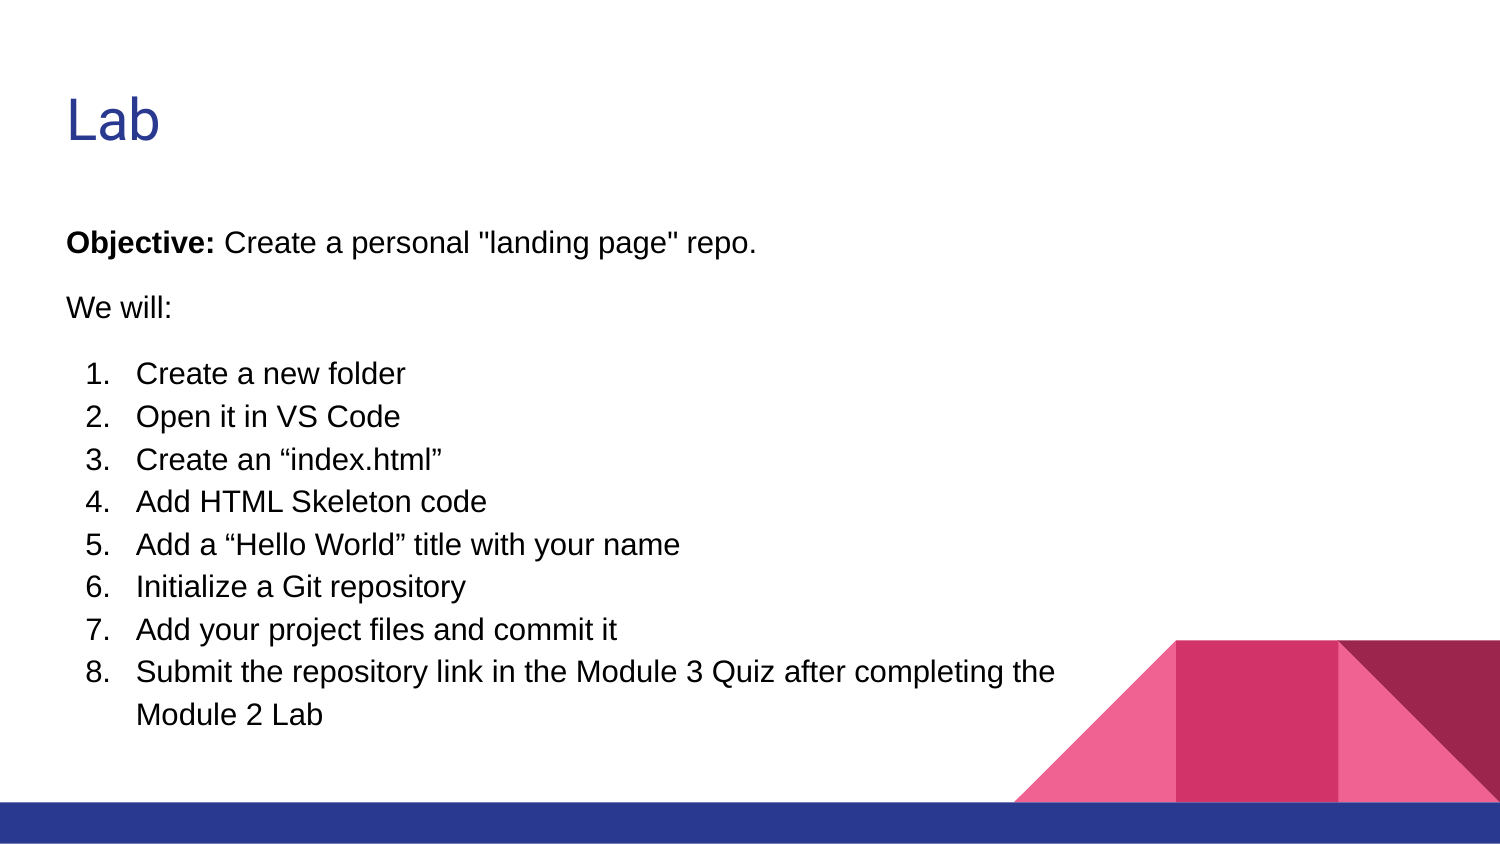

# Lab
Objective: Create a personal "landing page" repo.
We will:
Create a new folder
Open it in VS Code
Create an “index.html”
Add HTML Skeleton code
Add a “Hello World” title with your name
Initialize a Git repository
Add your project files and commit it
Submit the repository link in the Module 3 Quiz after completing the Module 2 Lab